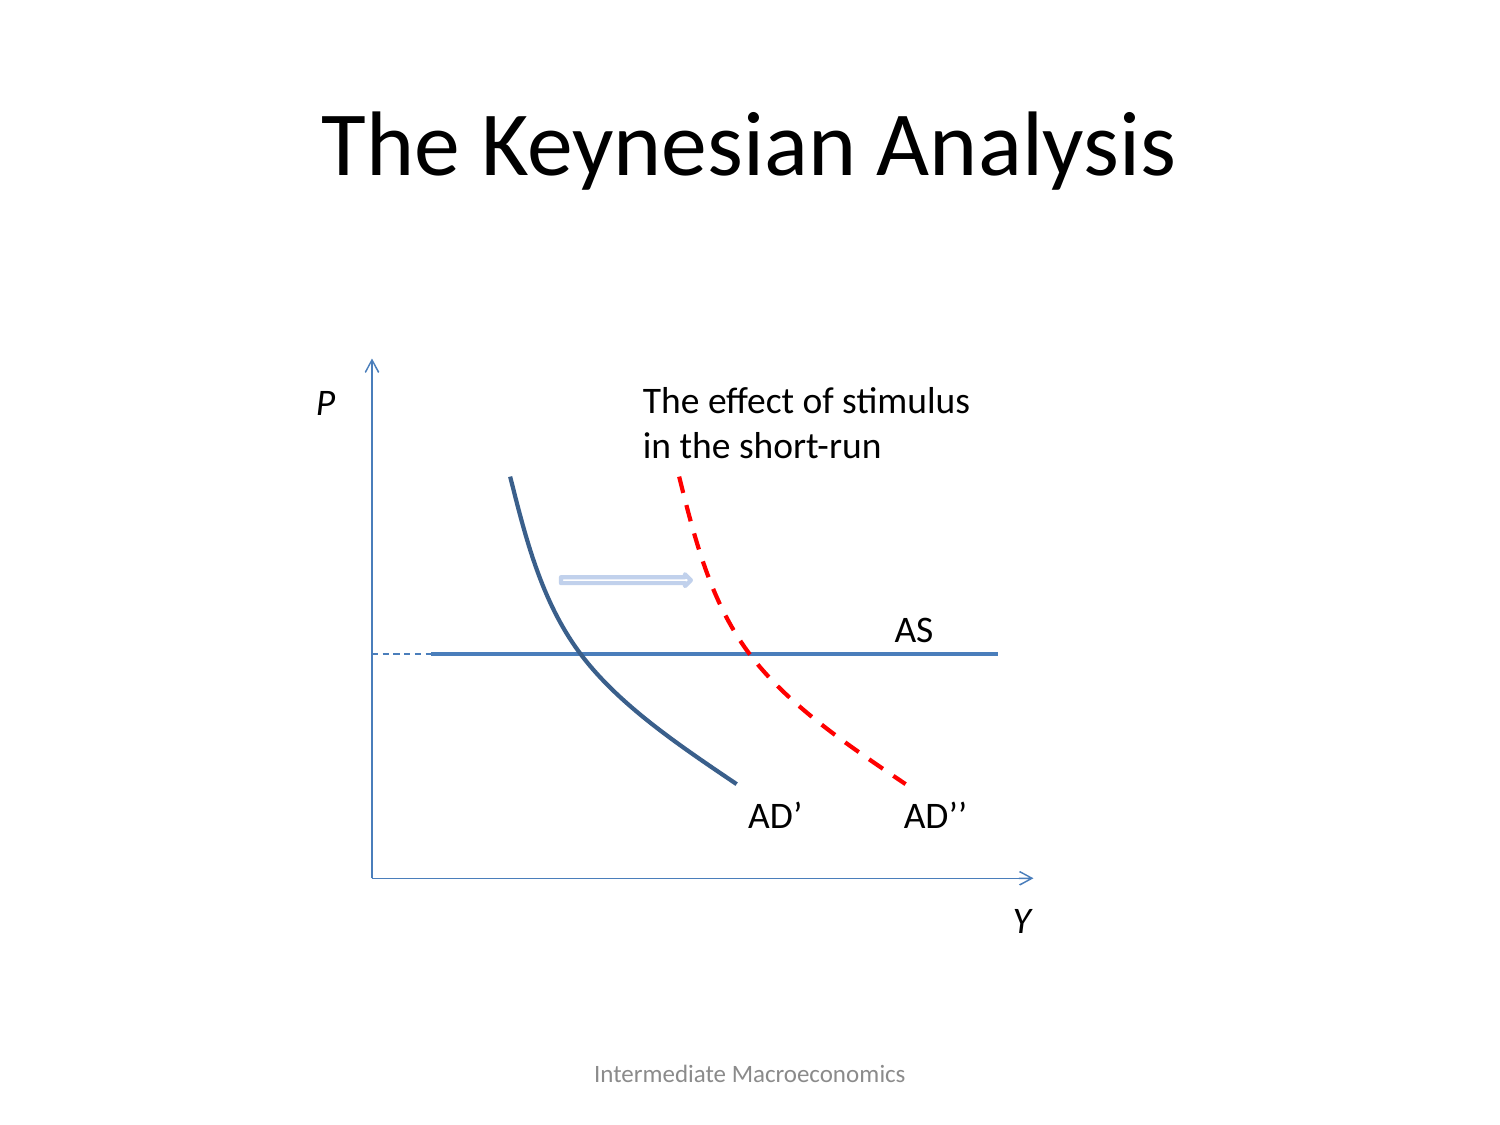

# The Keynesian Analysis
The effect of stimulus in the short-run
P

AS
AD’
AD’’
Y
Intermediate Macroeconomics